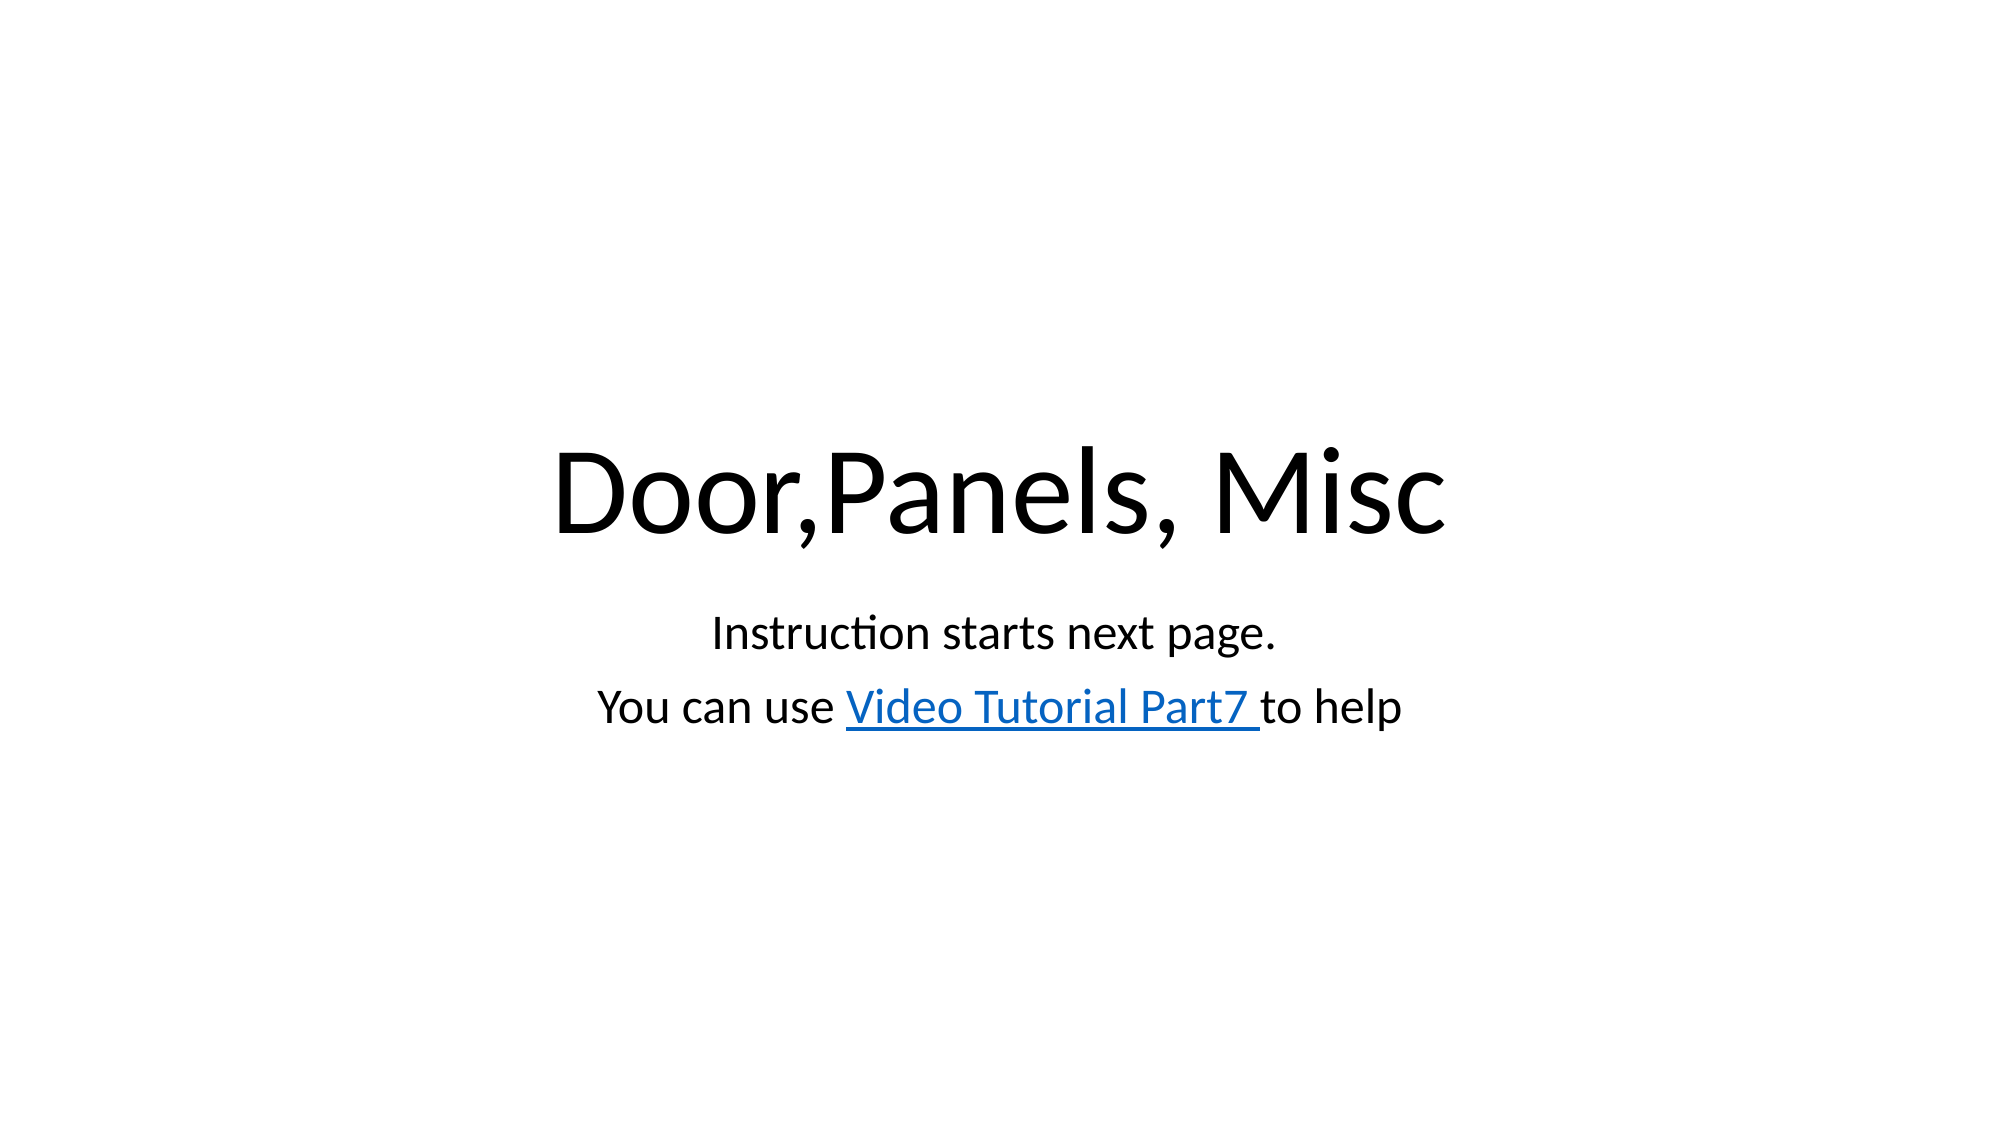

# Door,Panels, Misc
Instruction starts next page.
You can use Video Tutorial Part7 to help